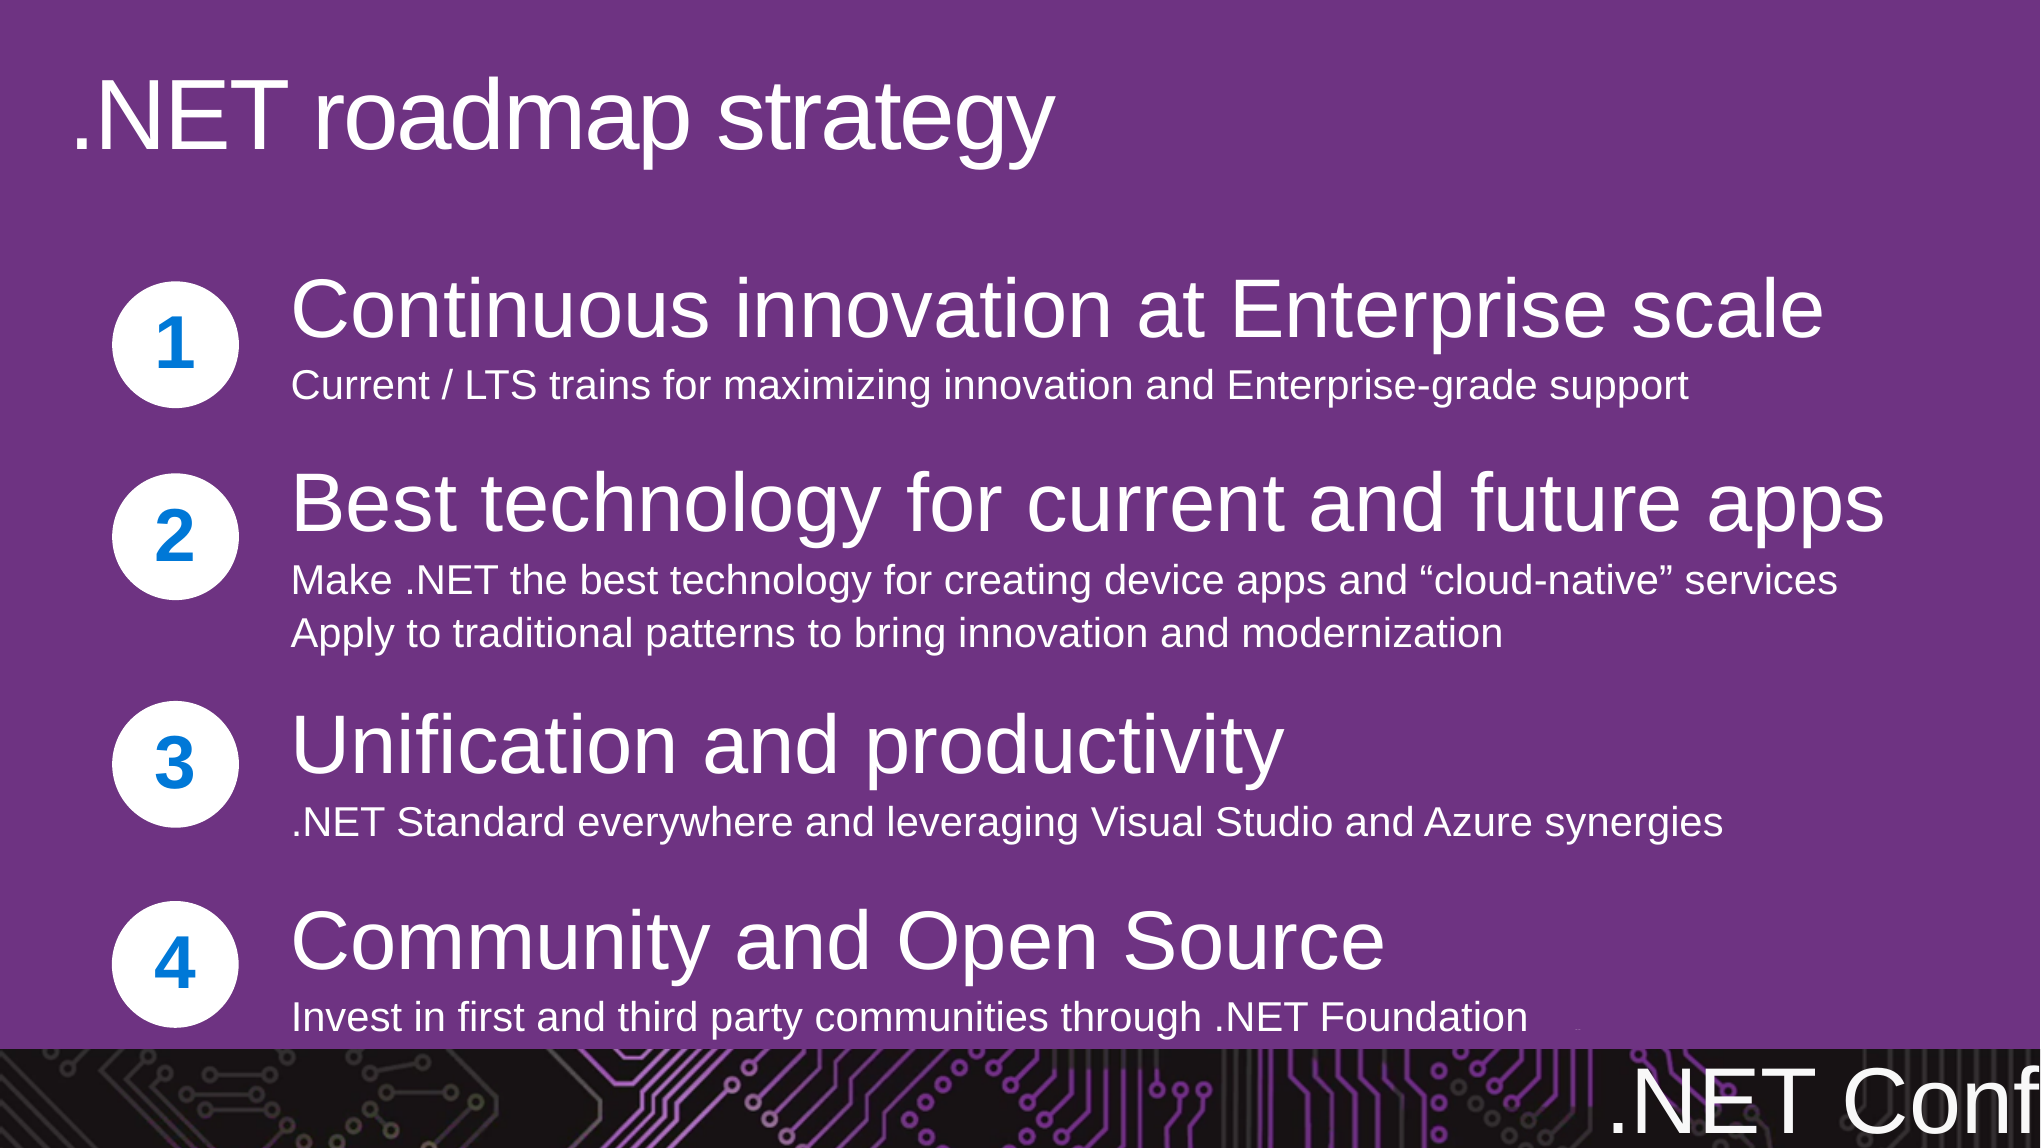

# .NET roadmap strategy
Continuous innovation at Enterprise scale
Current / LTS trains for maximizing innovation and Enterprise-grade support

### Chart:

| Category | Requests per Second |
|---|---|
| aspnetcore-linux | 1822366.0 |
| servlet | 1156604.0 |
| aspnetcore-mvc-linux | 652487.0 |
| nodejs | 467246.0 |
| express | 213982.0 |
| php | 45616.0 |
aspnetcore-linux
aspnetcore-mvc-linux
1
Best technology for current and future apps
Make .NET the best technology for creating device apps and “cloud-native” services
Apply to traditional patterns to bring innovation and modernization
2
Unification and productivity
.NET Standard everywhere and leveraging Visual Studio and Azure synergies
3
Community and Open Source
Invest in first and third party communities through .NET Foundation
4